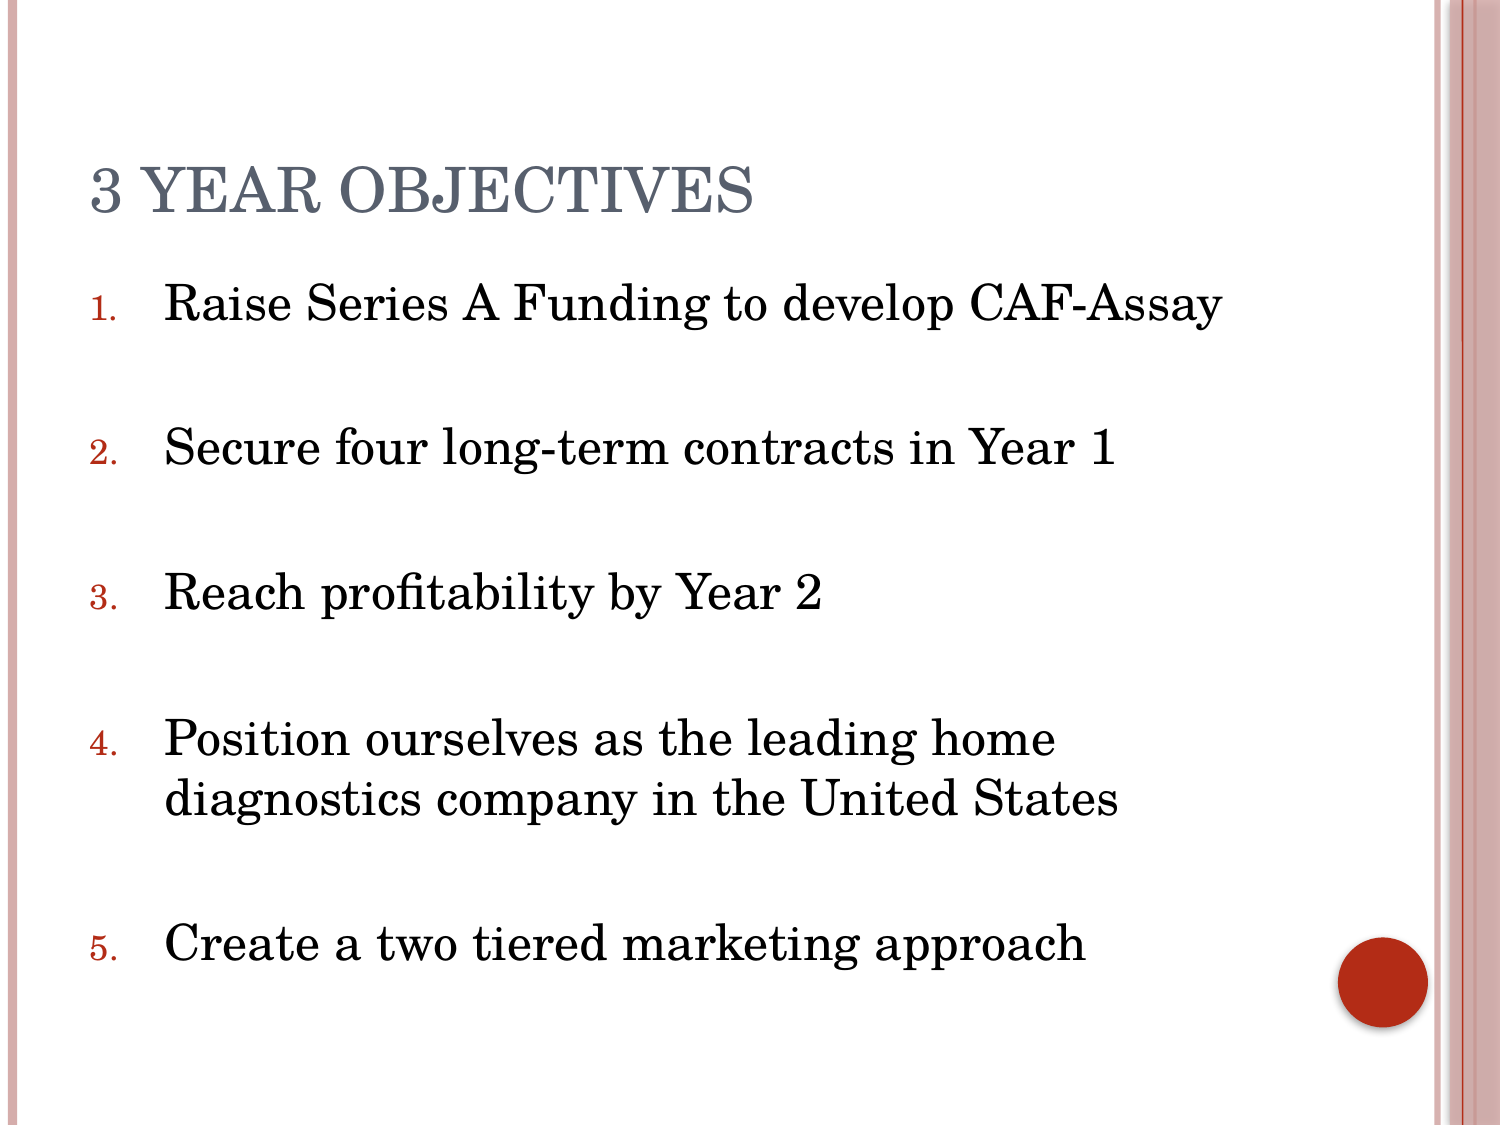

# 3 year Objectives
Raise Series A Funding to develop CAF-Assay

Secure four long-term contracts in Year 1

Reach profitability by Year 2

Position ourselves as the leading home diagnostics company in the United States

Create a two tiered marketing approach